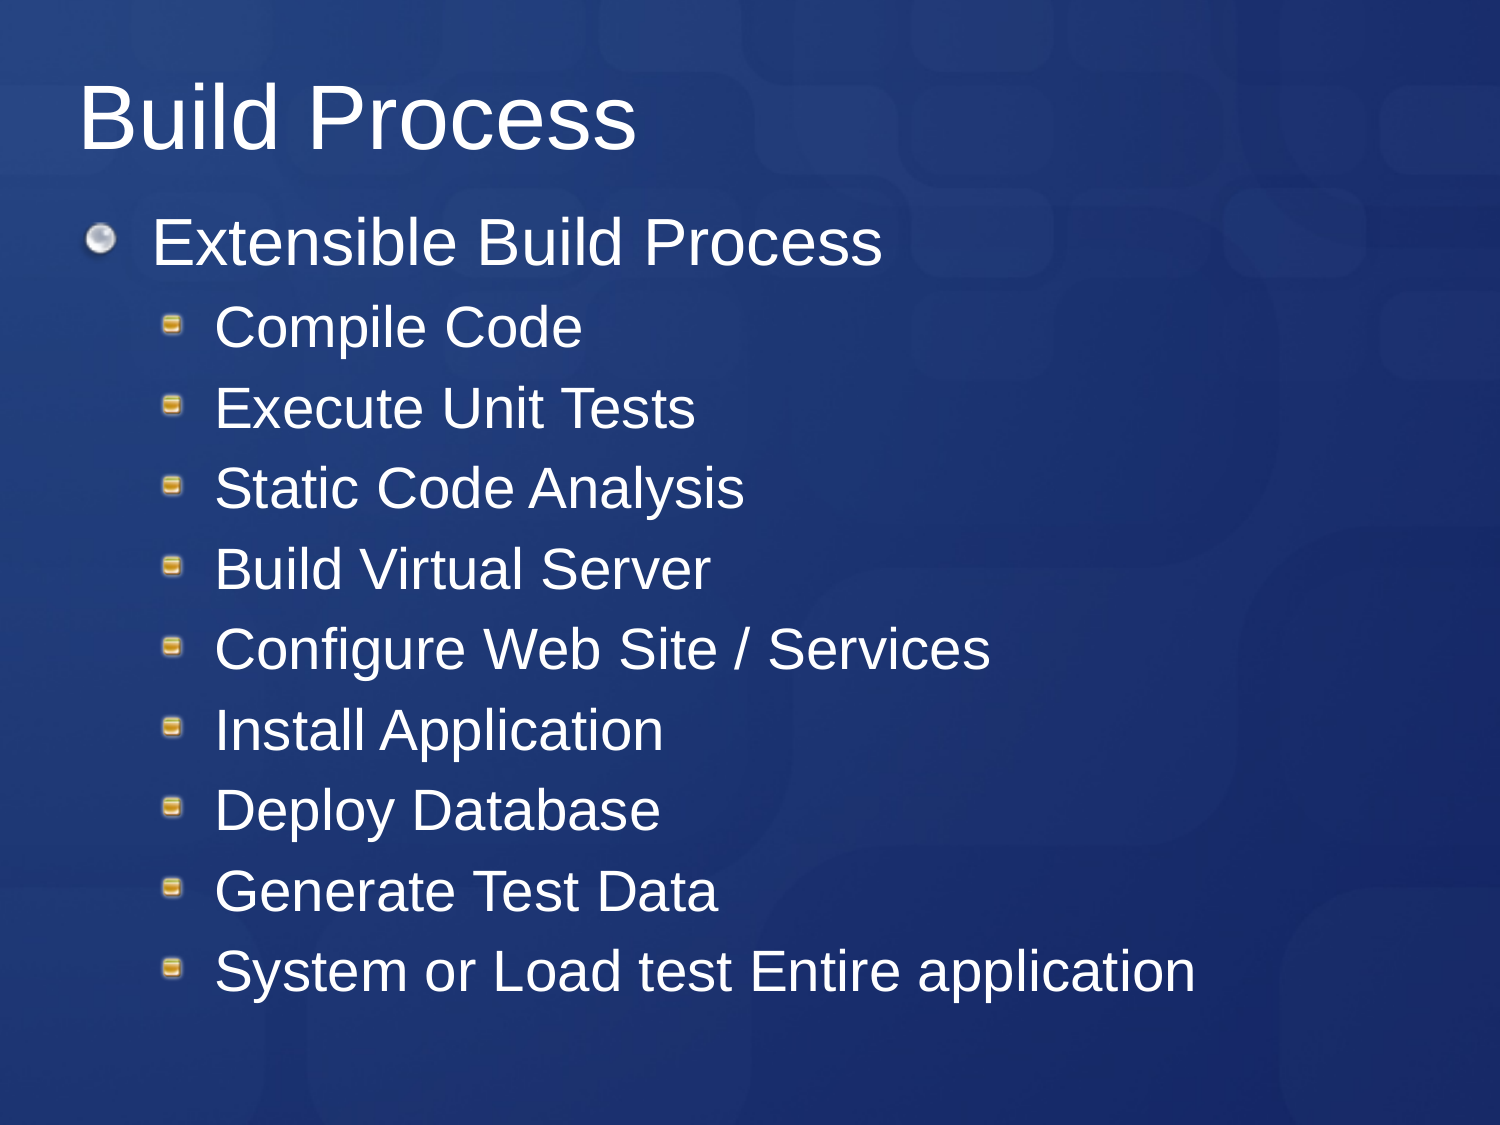

# Build Process
Extensible Build Process
Compile Code
Execute Unit Tests
Static Code Analysis
Build Virtual Server
Configure Web Site / Services
Install Application
Deploy Database
Generate Test Data
System or Load test Entire application